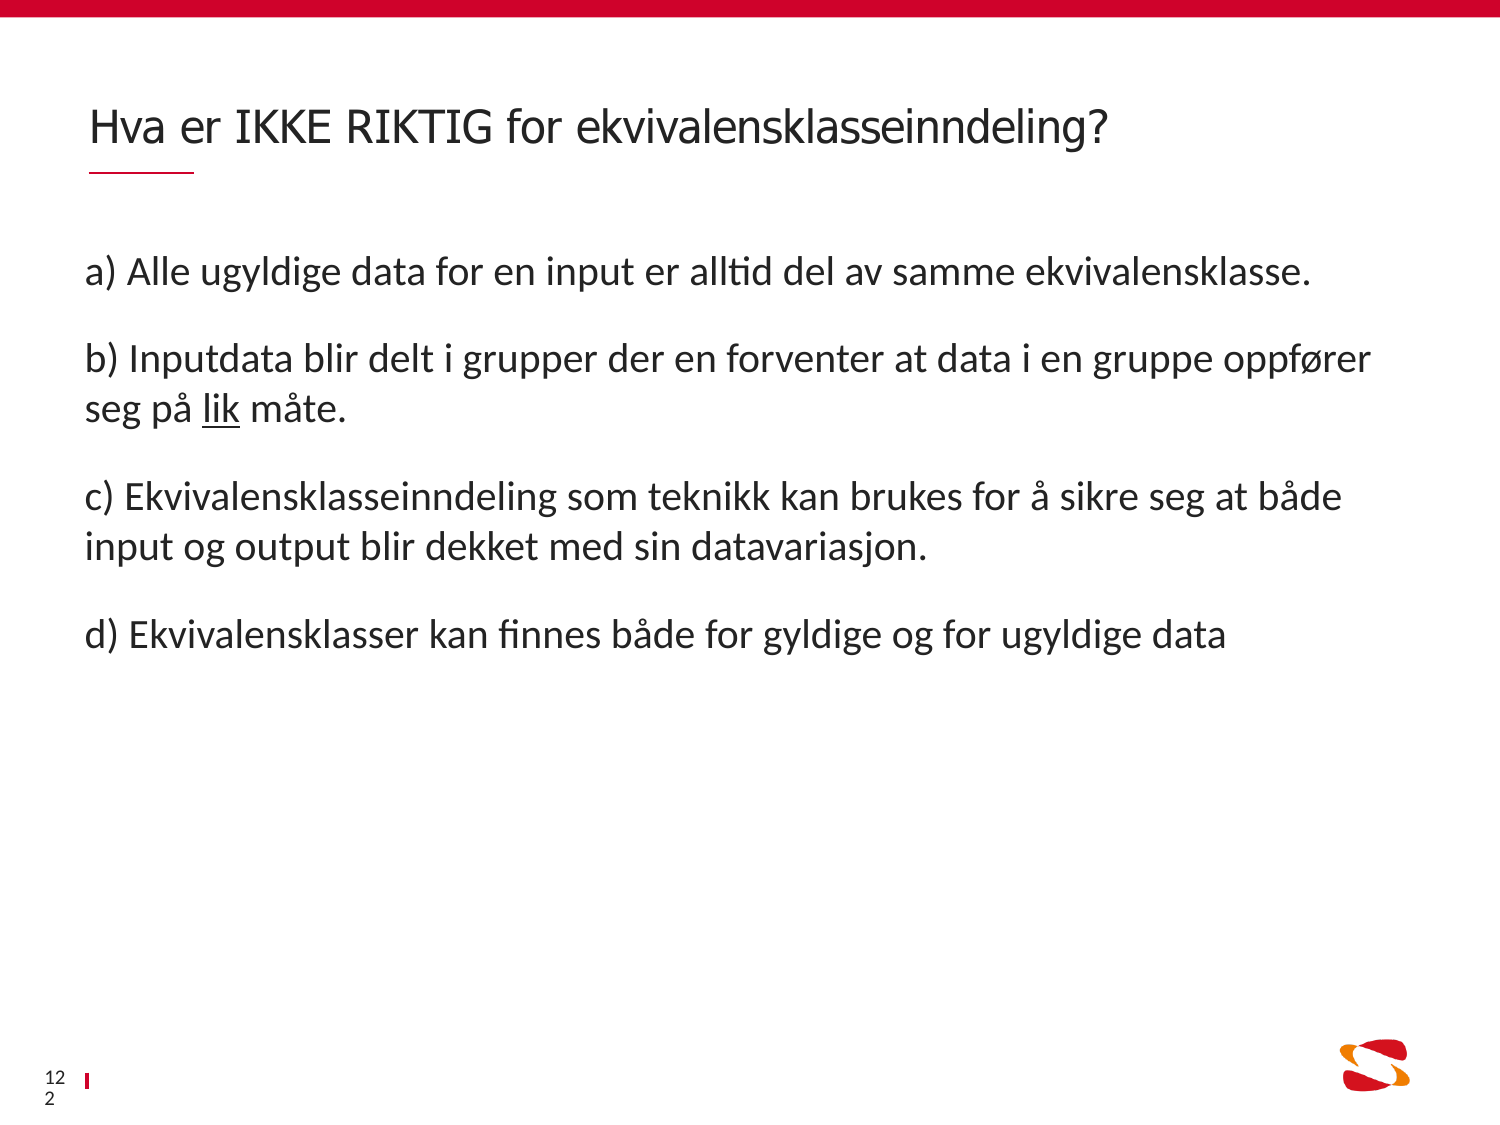

# Hva er IKKE RIKTIG for ekvivalensklasseinndeling?
a) Alle ugyldige data for en input er alltid del av samme ekvivalensklasse.
b) Inputdata blir delt i grupper der en forventer at data i en gruppe oppfører seg på lik måte.
c) Ekvivalensklasseinndeling som teknikk kan brukes for å sikre seg at både input og output blir dekket med sin datavariasjon.
d) Ekvivalensklasser kan finnes både for gyldige og for ugyldige data

122